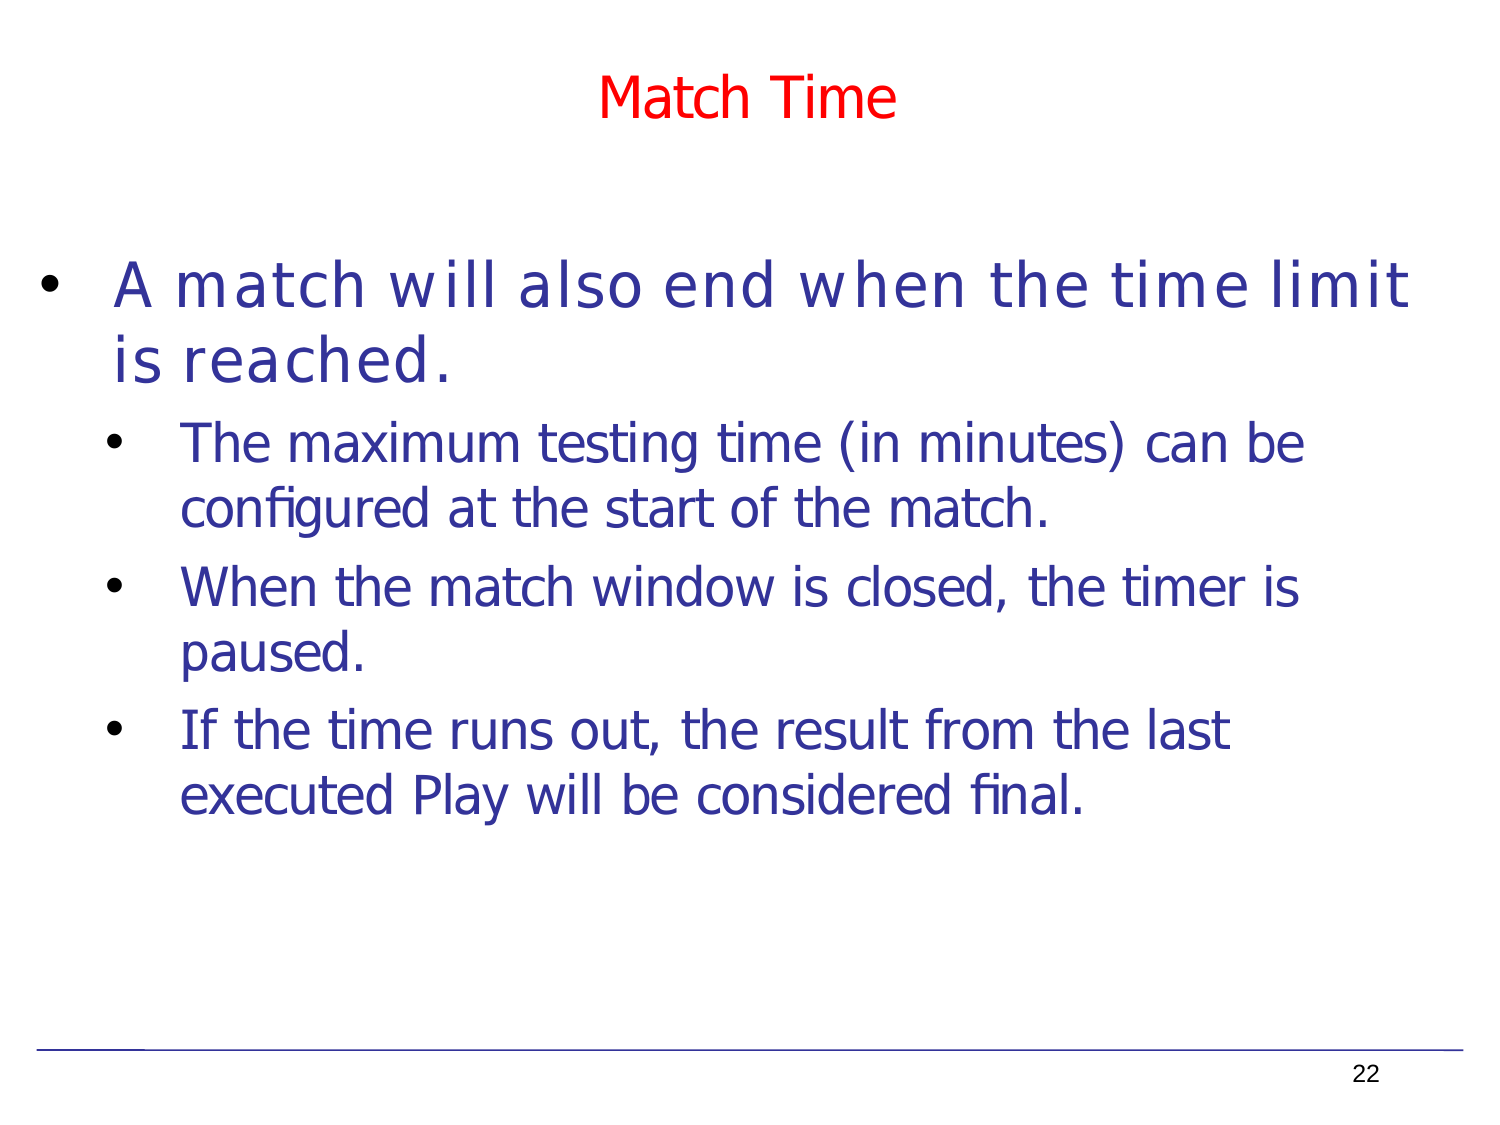

# Match Time
A match will also end when the time limit is reached.
The maximum testing time (in minutes) can be configured at the start of the match.
When the match window is closed, the timer is paused.
If the time runs out, the result from the last executed Play will be considered final.
22